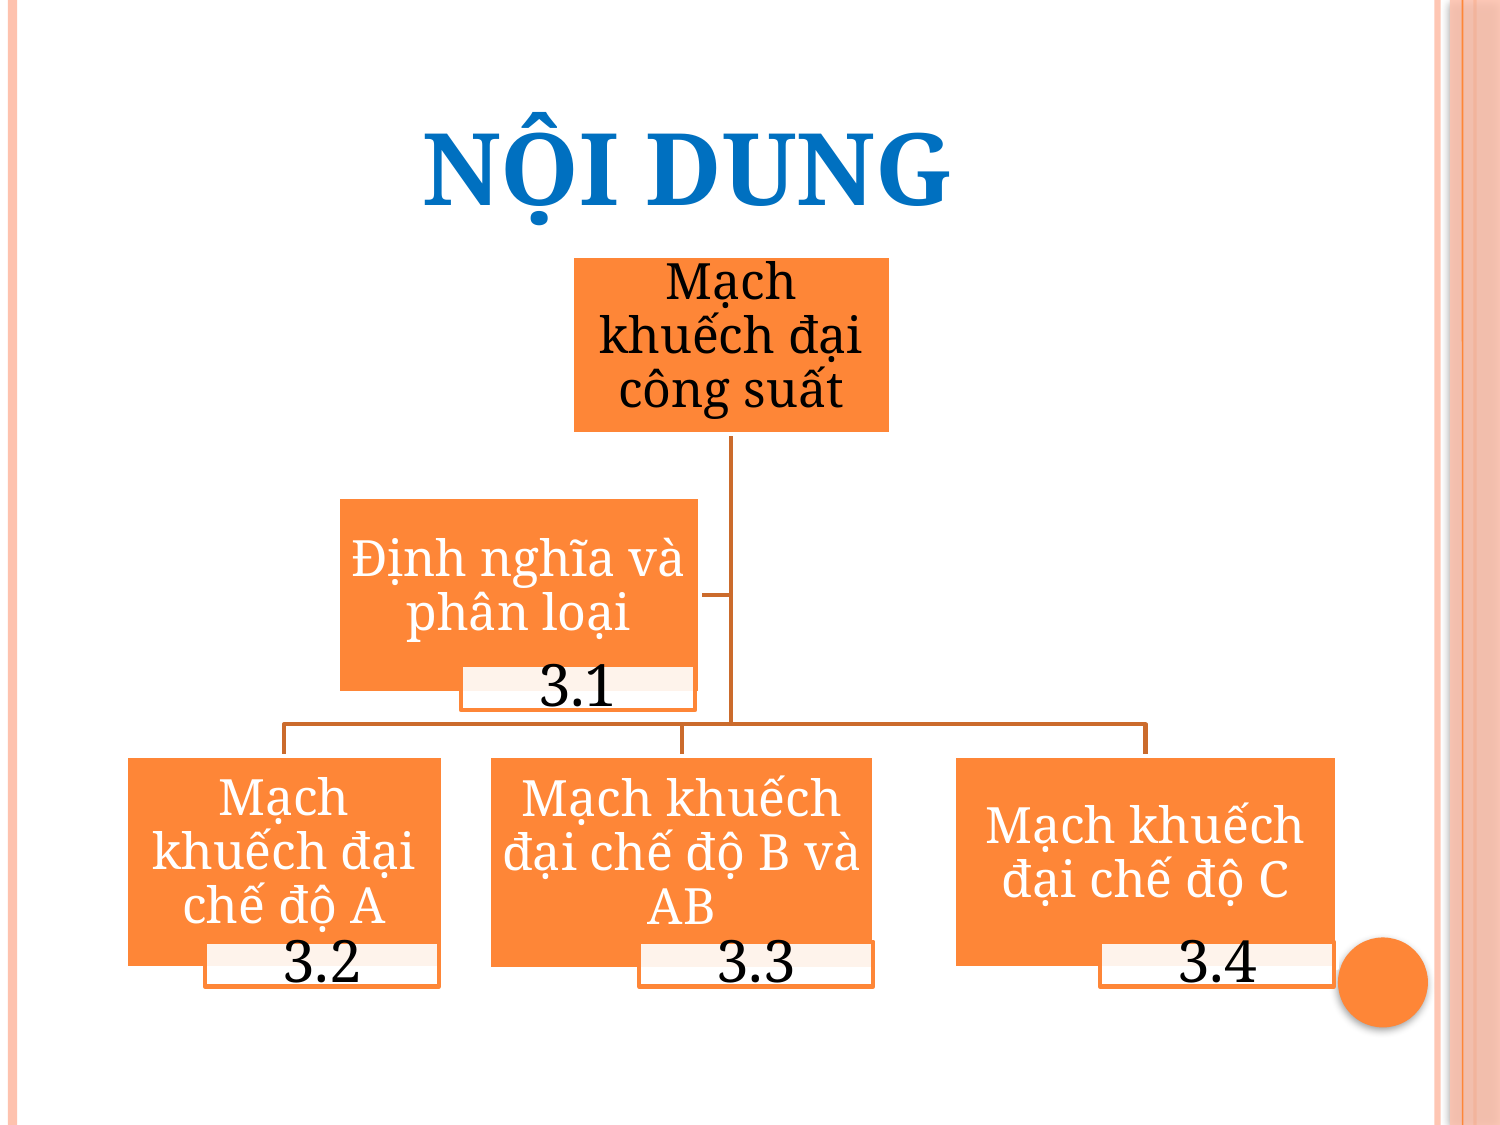

# Nội dung
Mạch khuếch đại công suất

Mạch khuếch đại chế độ A
3.2
Mạch khuếch đại chế độ B và AB
3.3
Mạch khuếch đại chế độ C
3.4
Định nghĩa và phân loại
3.1